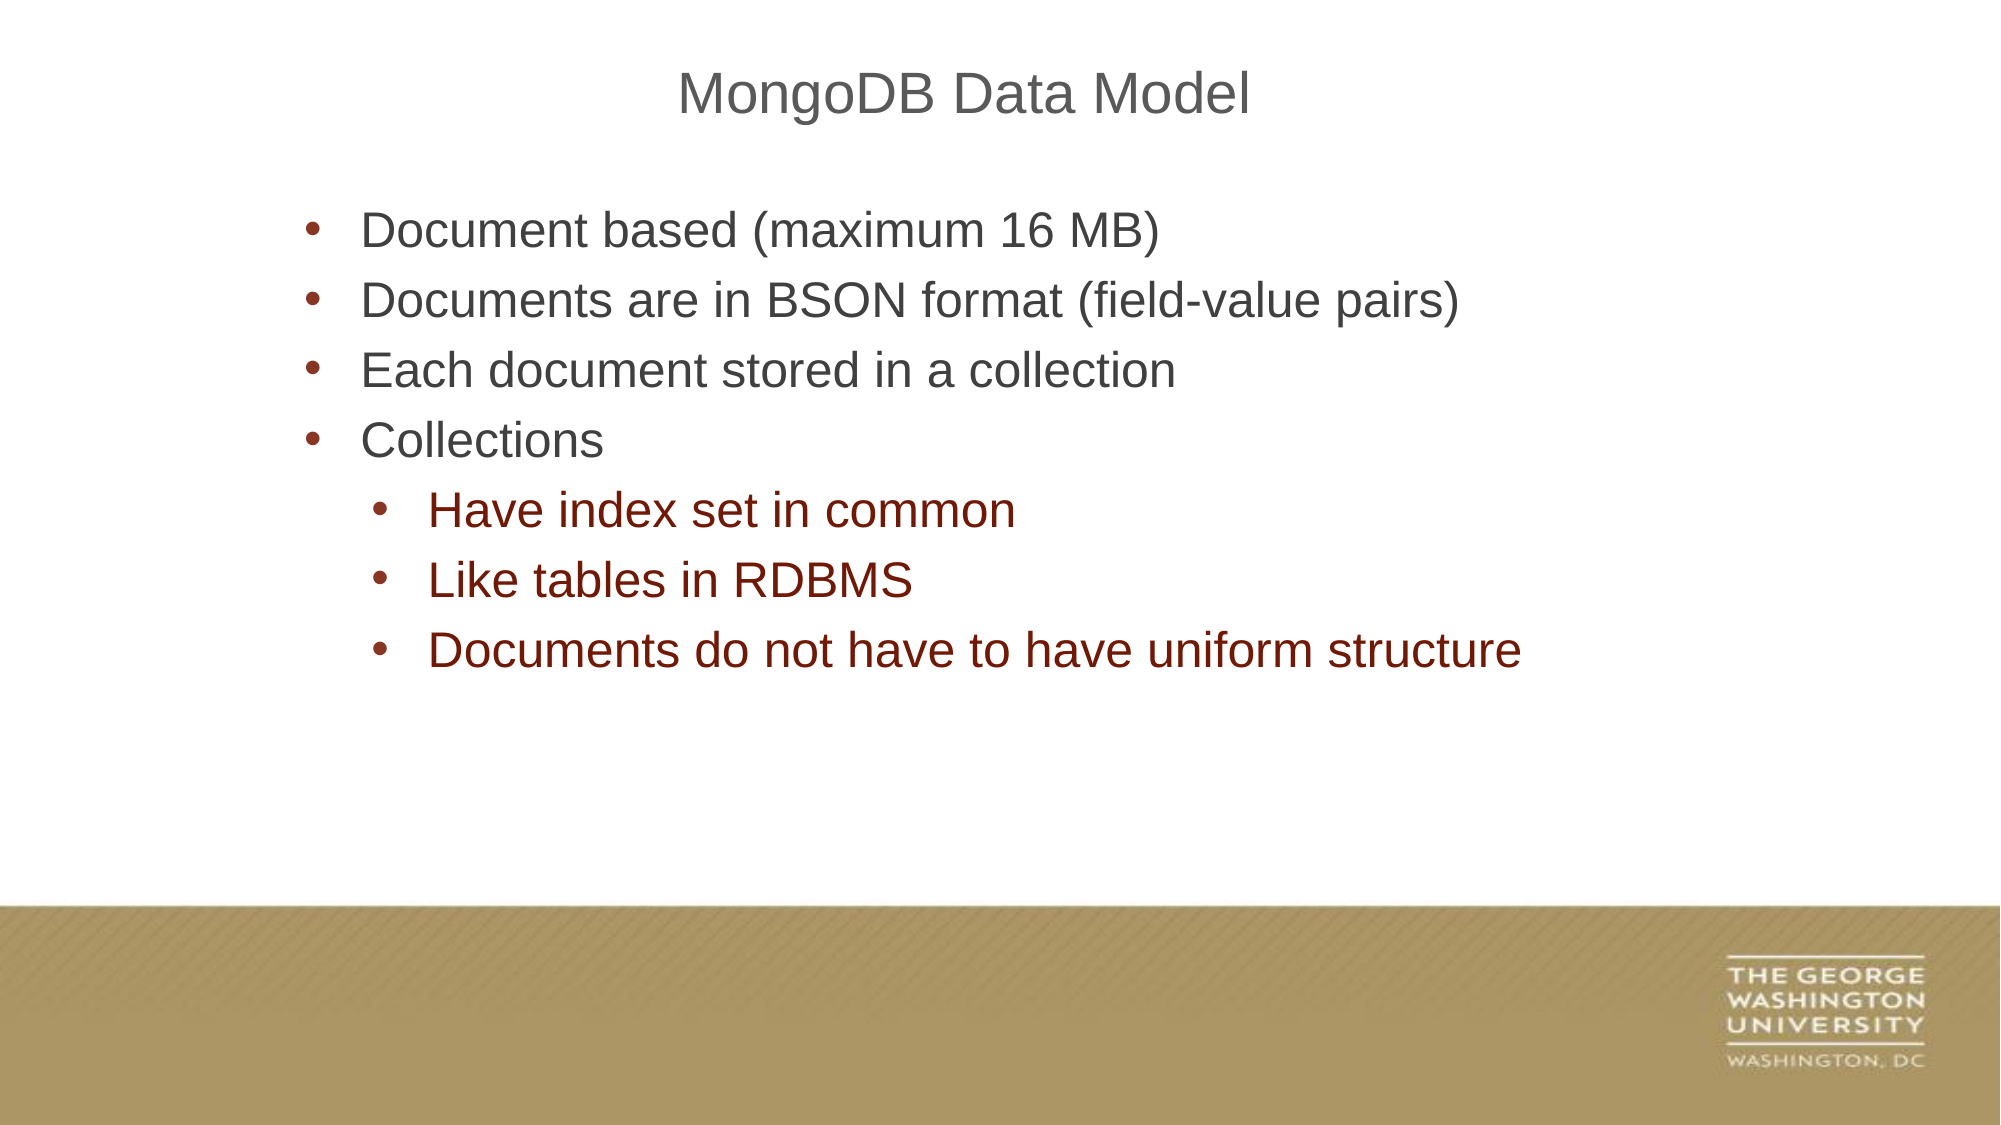

MongoDB Data Model

Document based (maximum 16 MB)
Documents are in BSON format (field-value pairs)
Each document stored in a collection
Collections
Have index set in common
Like tables in RDBMS
Documents do not have to have uniform structure